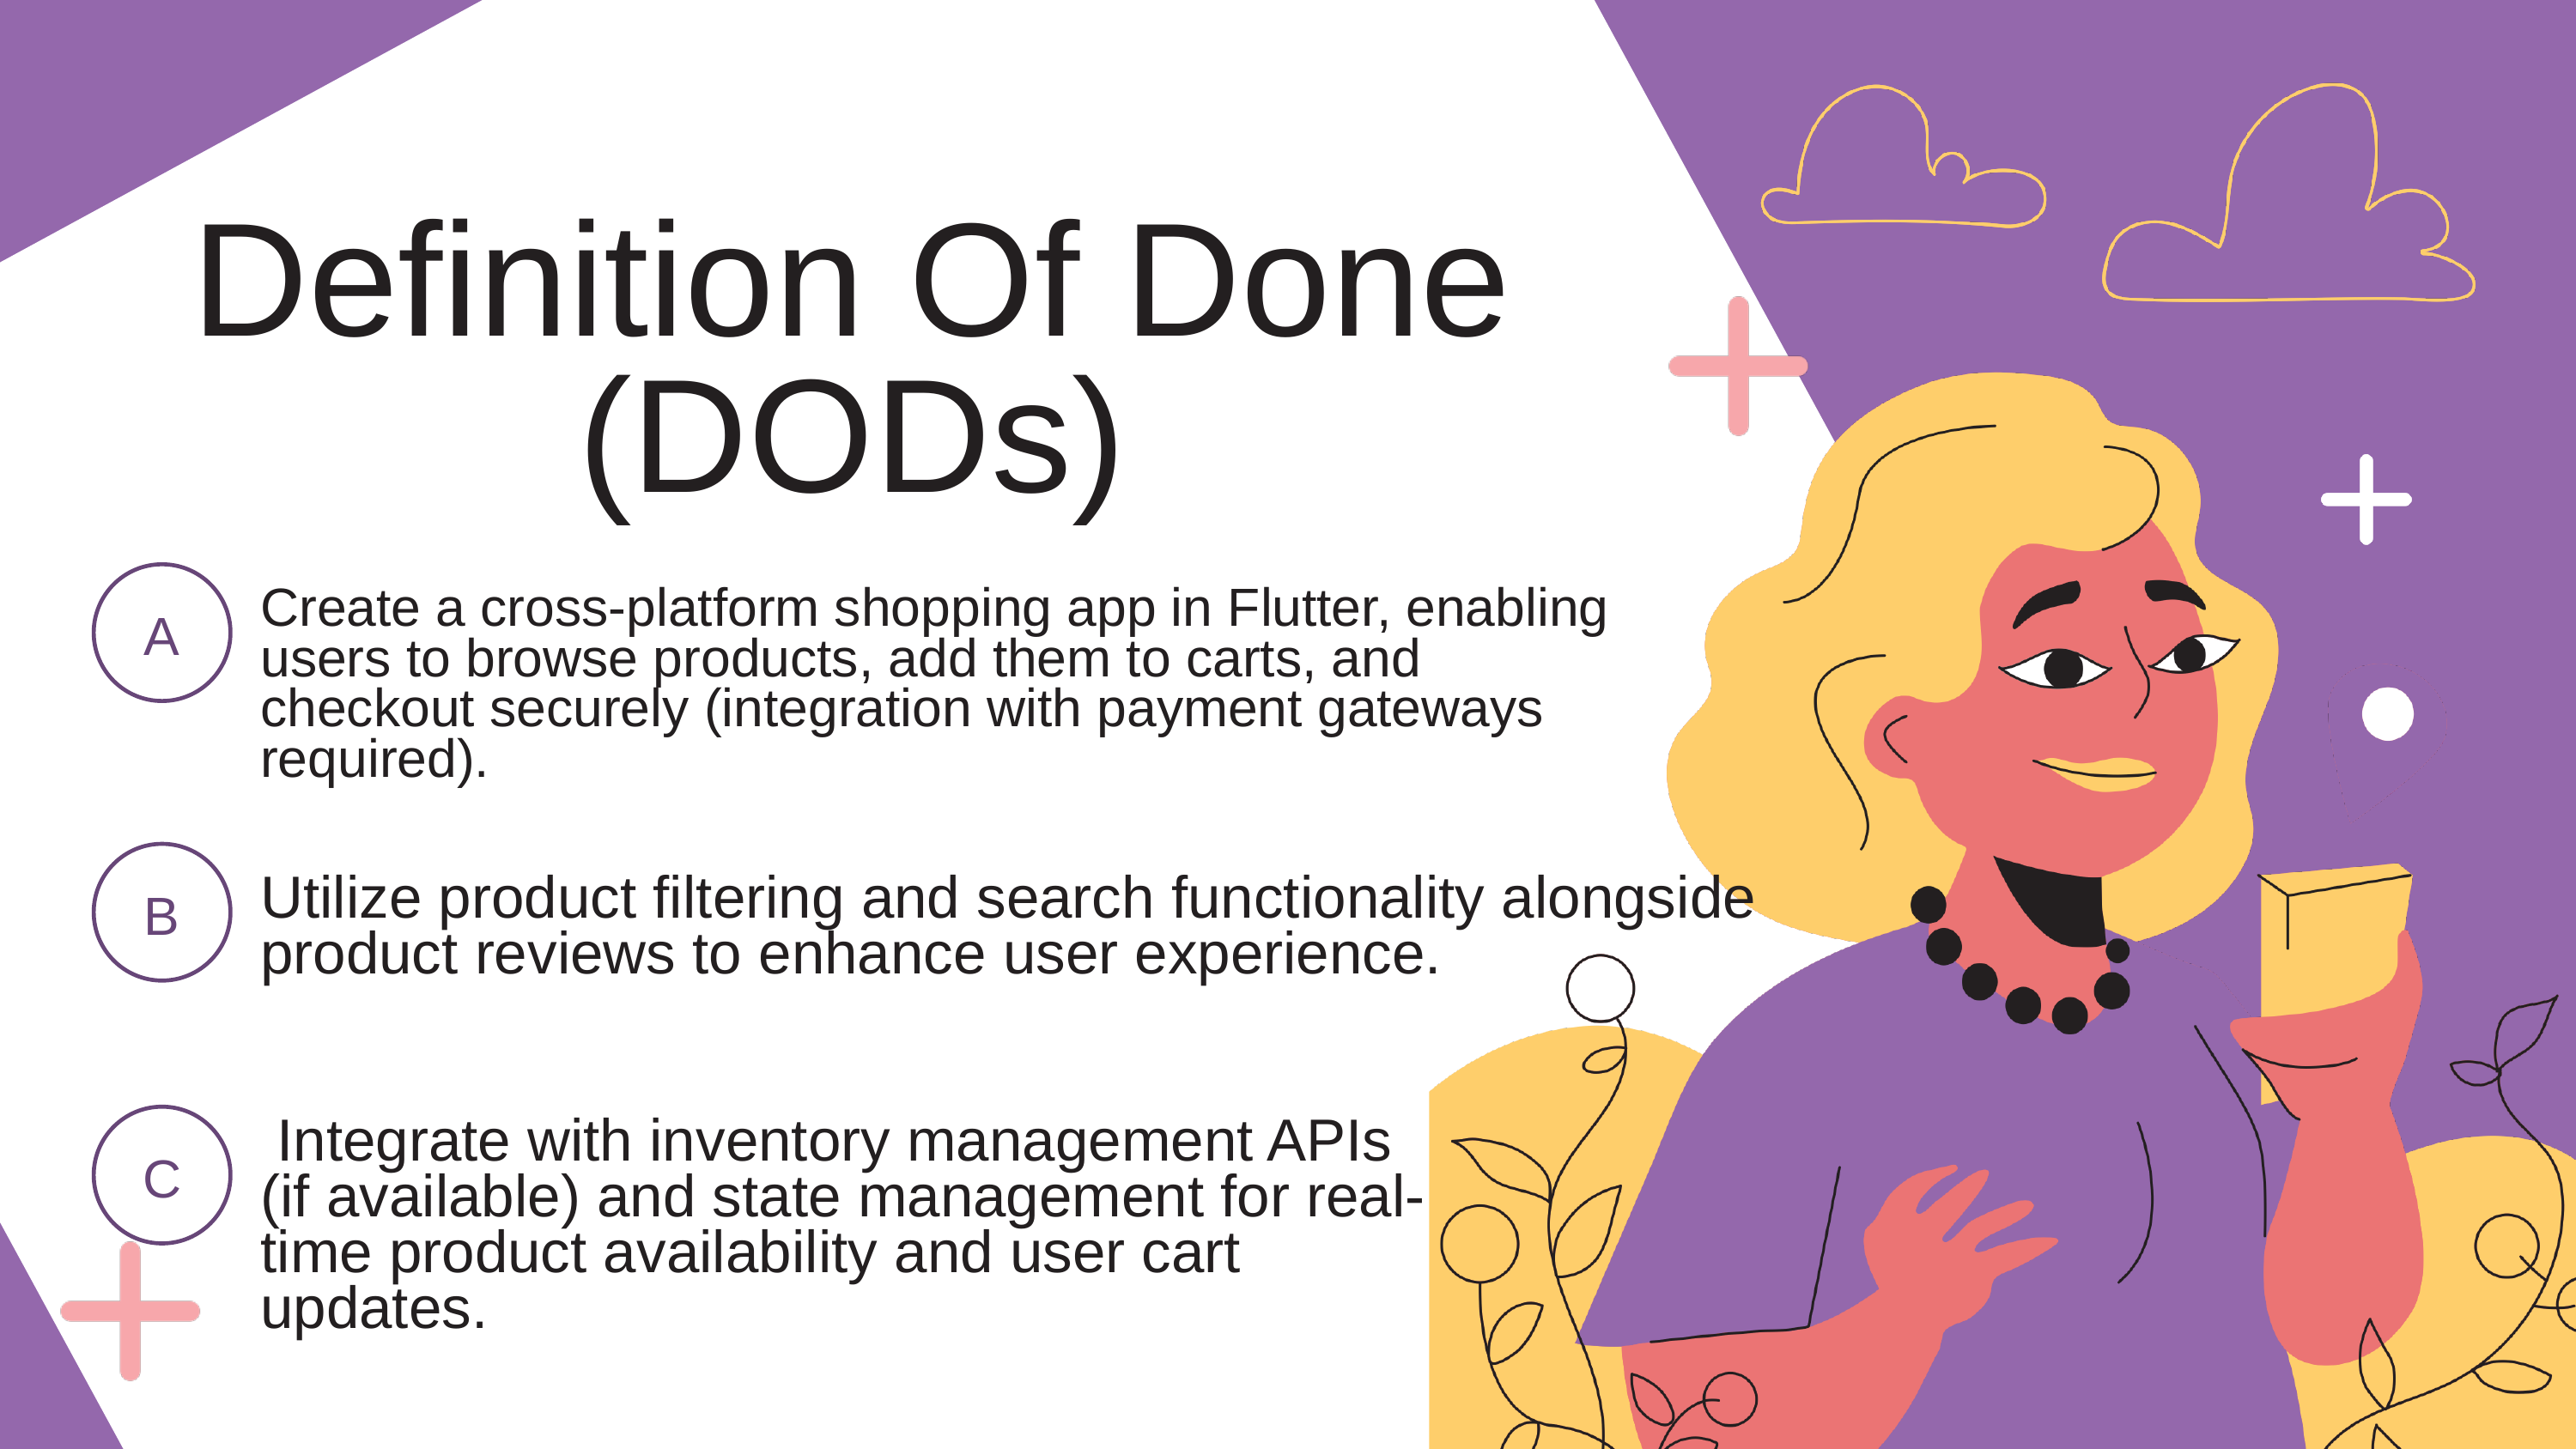

Definition Of Done (DODs)

A
Create a cross-platform shopping app in Flutter, enabling users to browse products, add them to carts, and checkout securely (integration with payment gateways required).

B
Utilize product filtering and search functionality alongside product reviews to enhance user experience.

C
 Integrate with inventory management APIs (if available) and state management for real-time product availability and user cart updates.